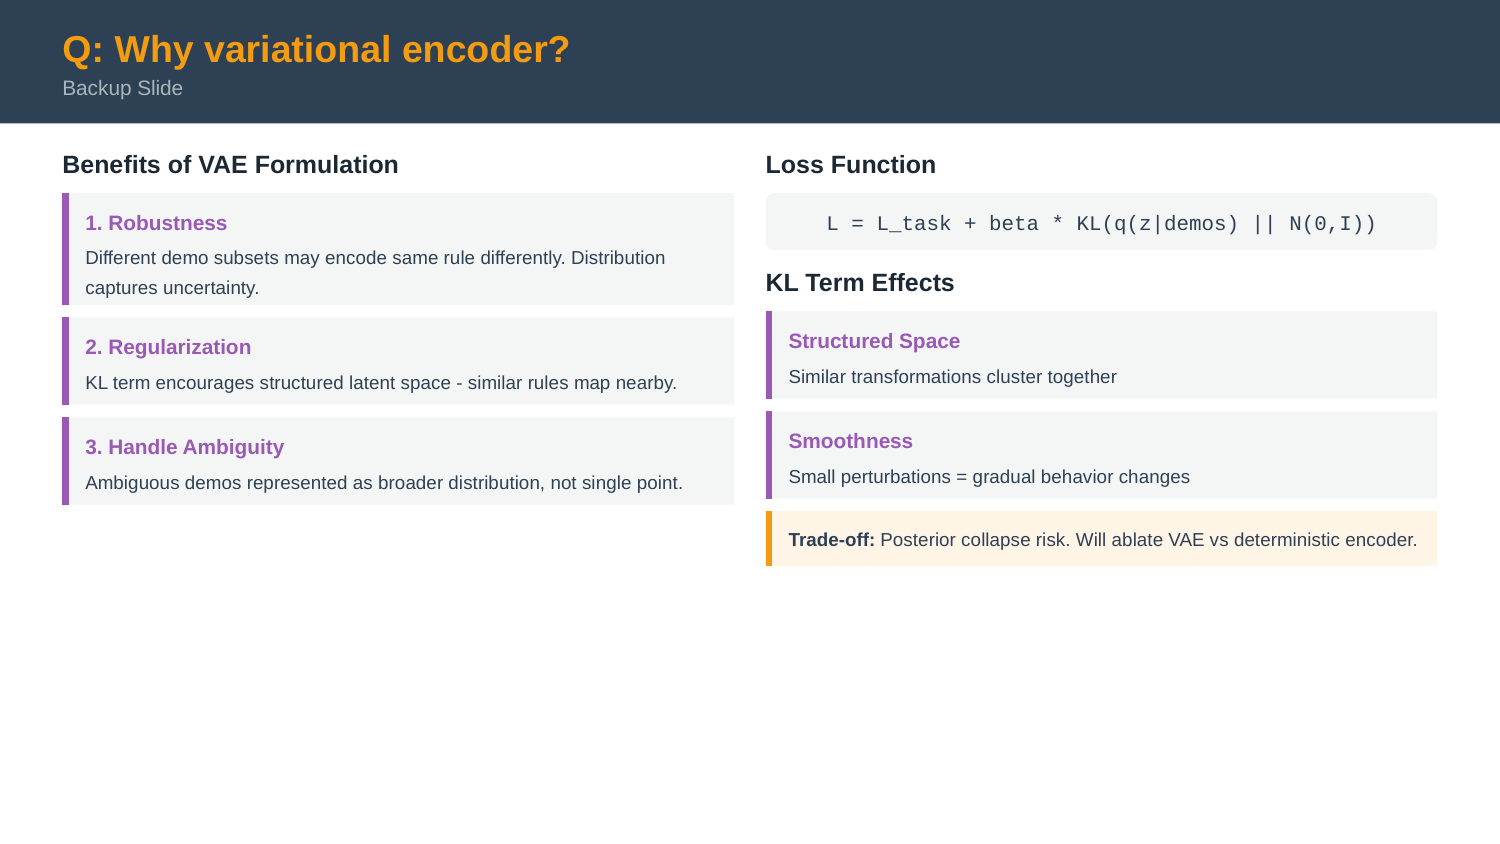

Q: Why variational encoder?
Backup Slide
Benefits of VAE Formulation
Loss Function

1. Robustness
L = L_task + beta * KL(q(z|demos) || N(0,I))
Different demo subsets may encode same rule differently. Distribution captures uncertainty.
KL Term Effects

Structured Space
2. Regularization
Similar transformations cluster together
KL term encourages structured latent space - similar rules map nearby.

Smoothness
3. Handle Ambiguity
Small perturbations = gradual behavior changes
Ambiguous demos represented as broader distribution, not single point.

Trade-off: Posterior collapse risk. Will ablate VAE vs deterministic encoder.